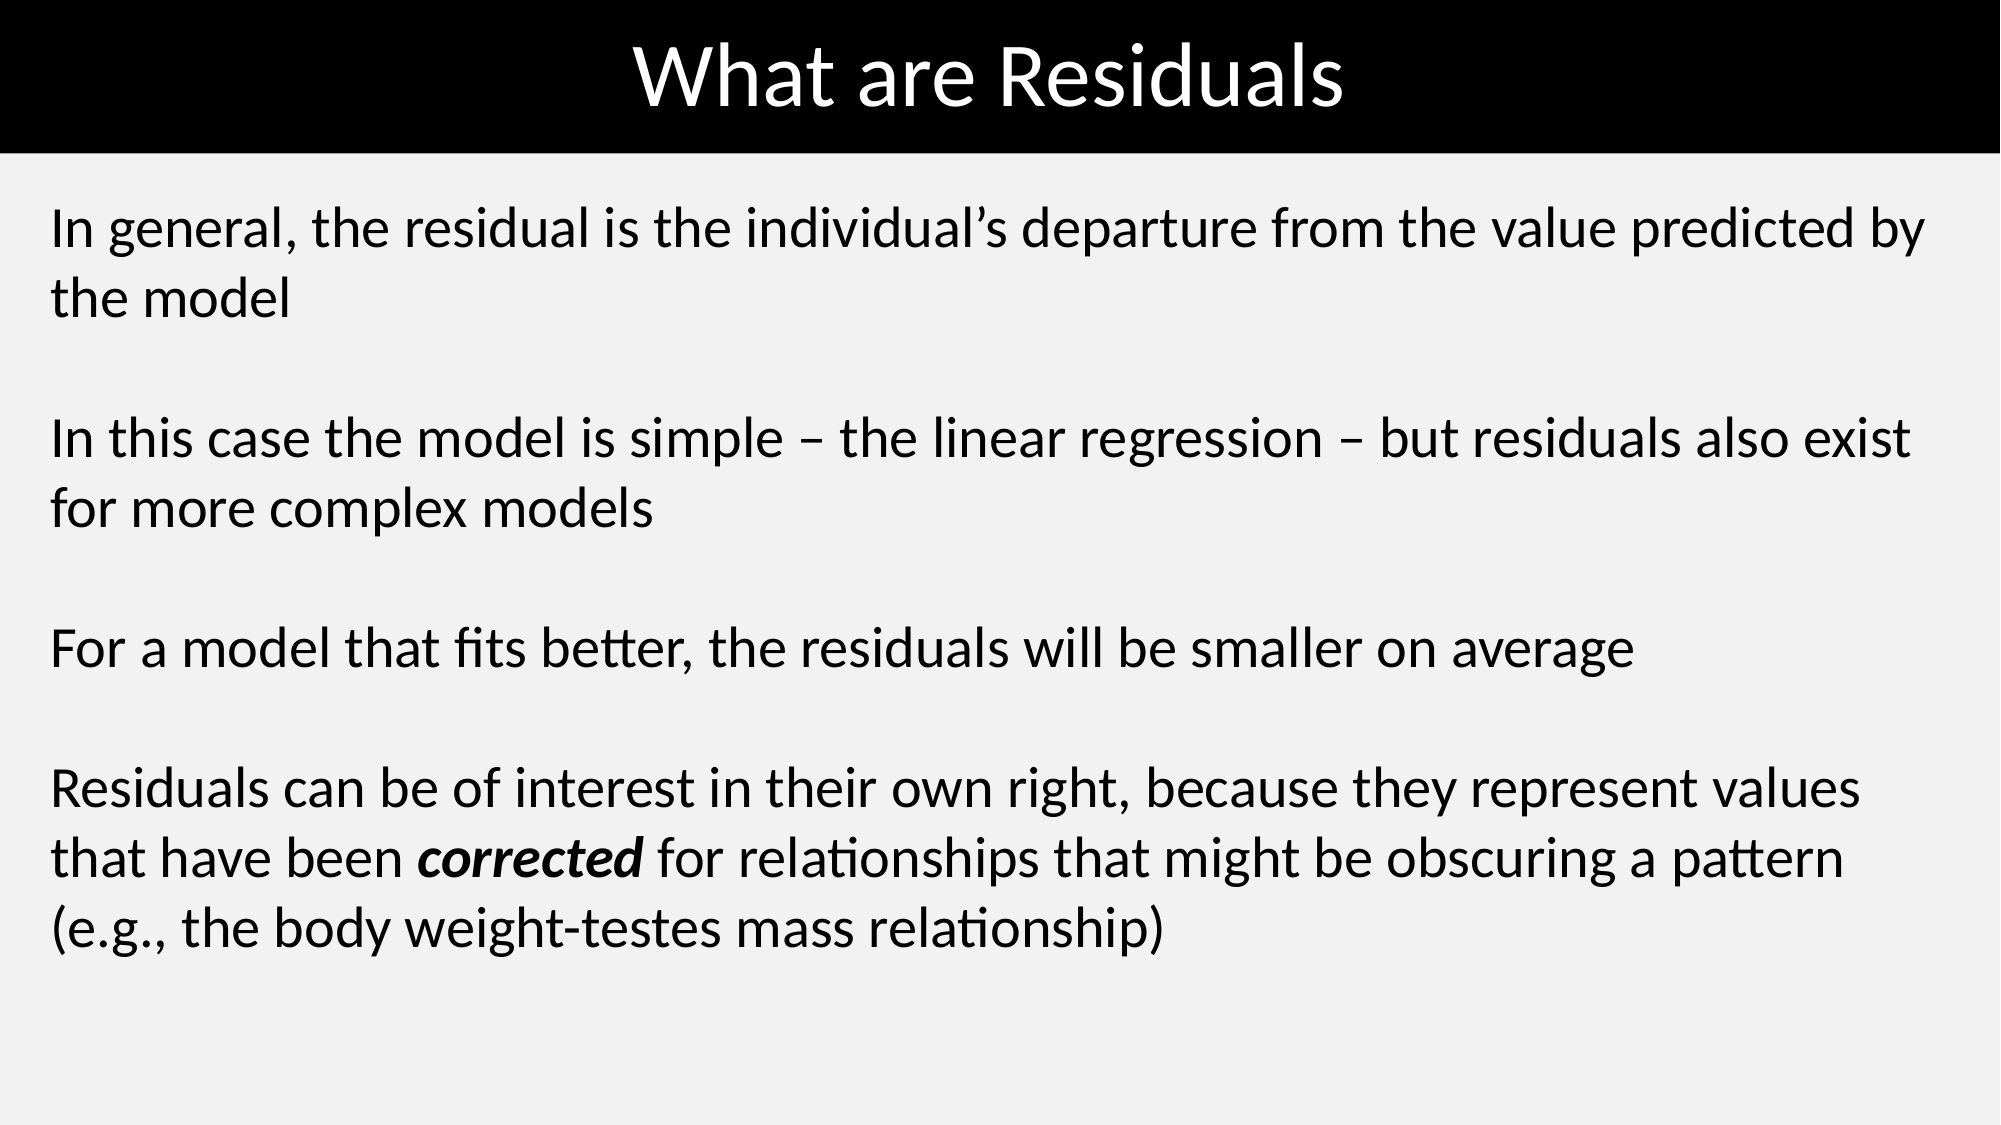

# What are Residuals
In general, the residual is the individual’s departure from the value predicted by the model

In this case the model is simple – the linear regression – but residuals also exist for more complex models

For a model that fits better, the residuals will be smaller on average

Residuals can be of interest in their own right, because they represent values that have been corrected for relationships that might be obscuring a pattern (e.g., the body weight-testes mass relationship)